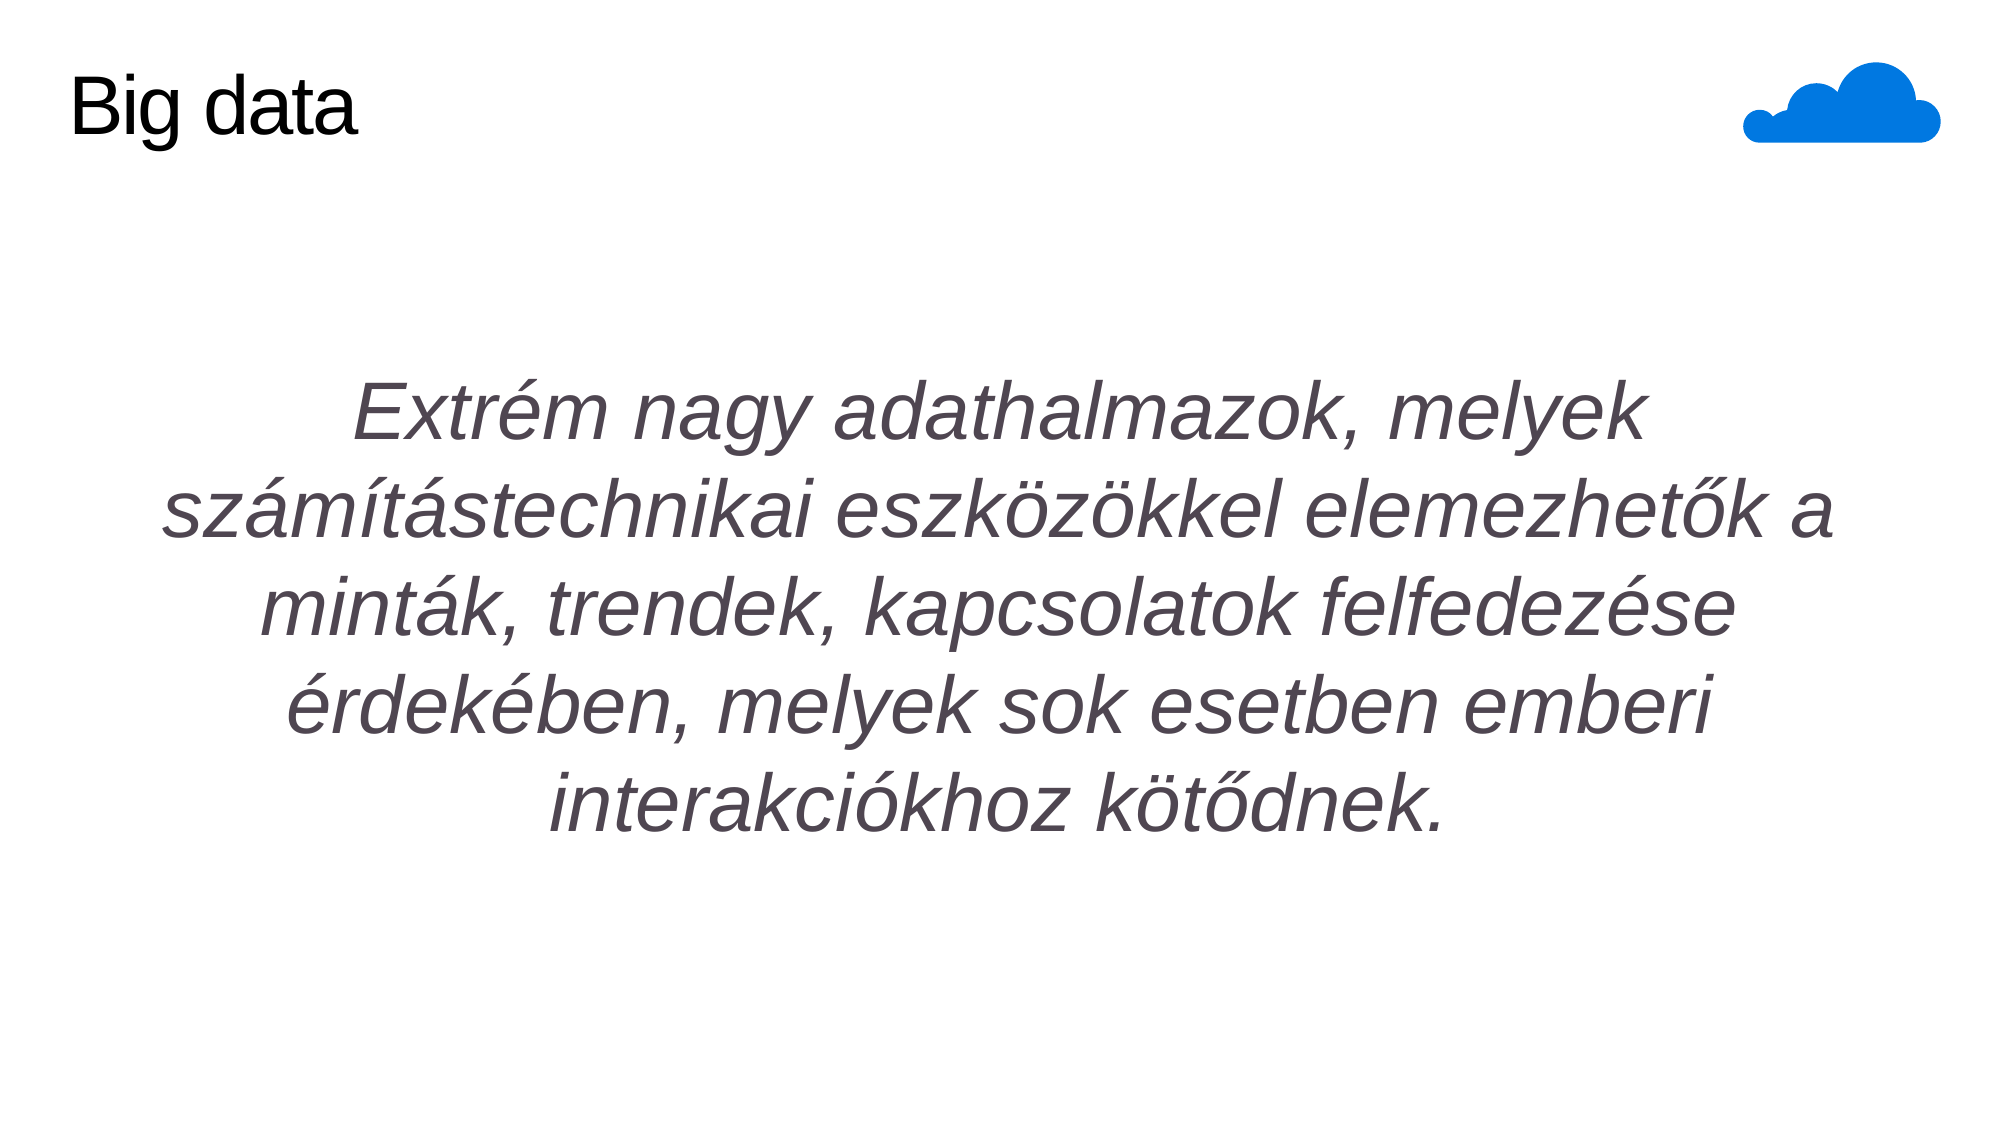

# Big data

Extrém nagy adathalmazok, melyek számítástechnikai eszközökkel elemezhetők a minták, trendek, kapcsolatok felfedezése érdekében, melyek sok esetben emberi interakciókhoz kötődnek.